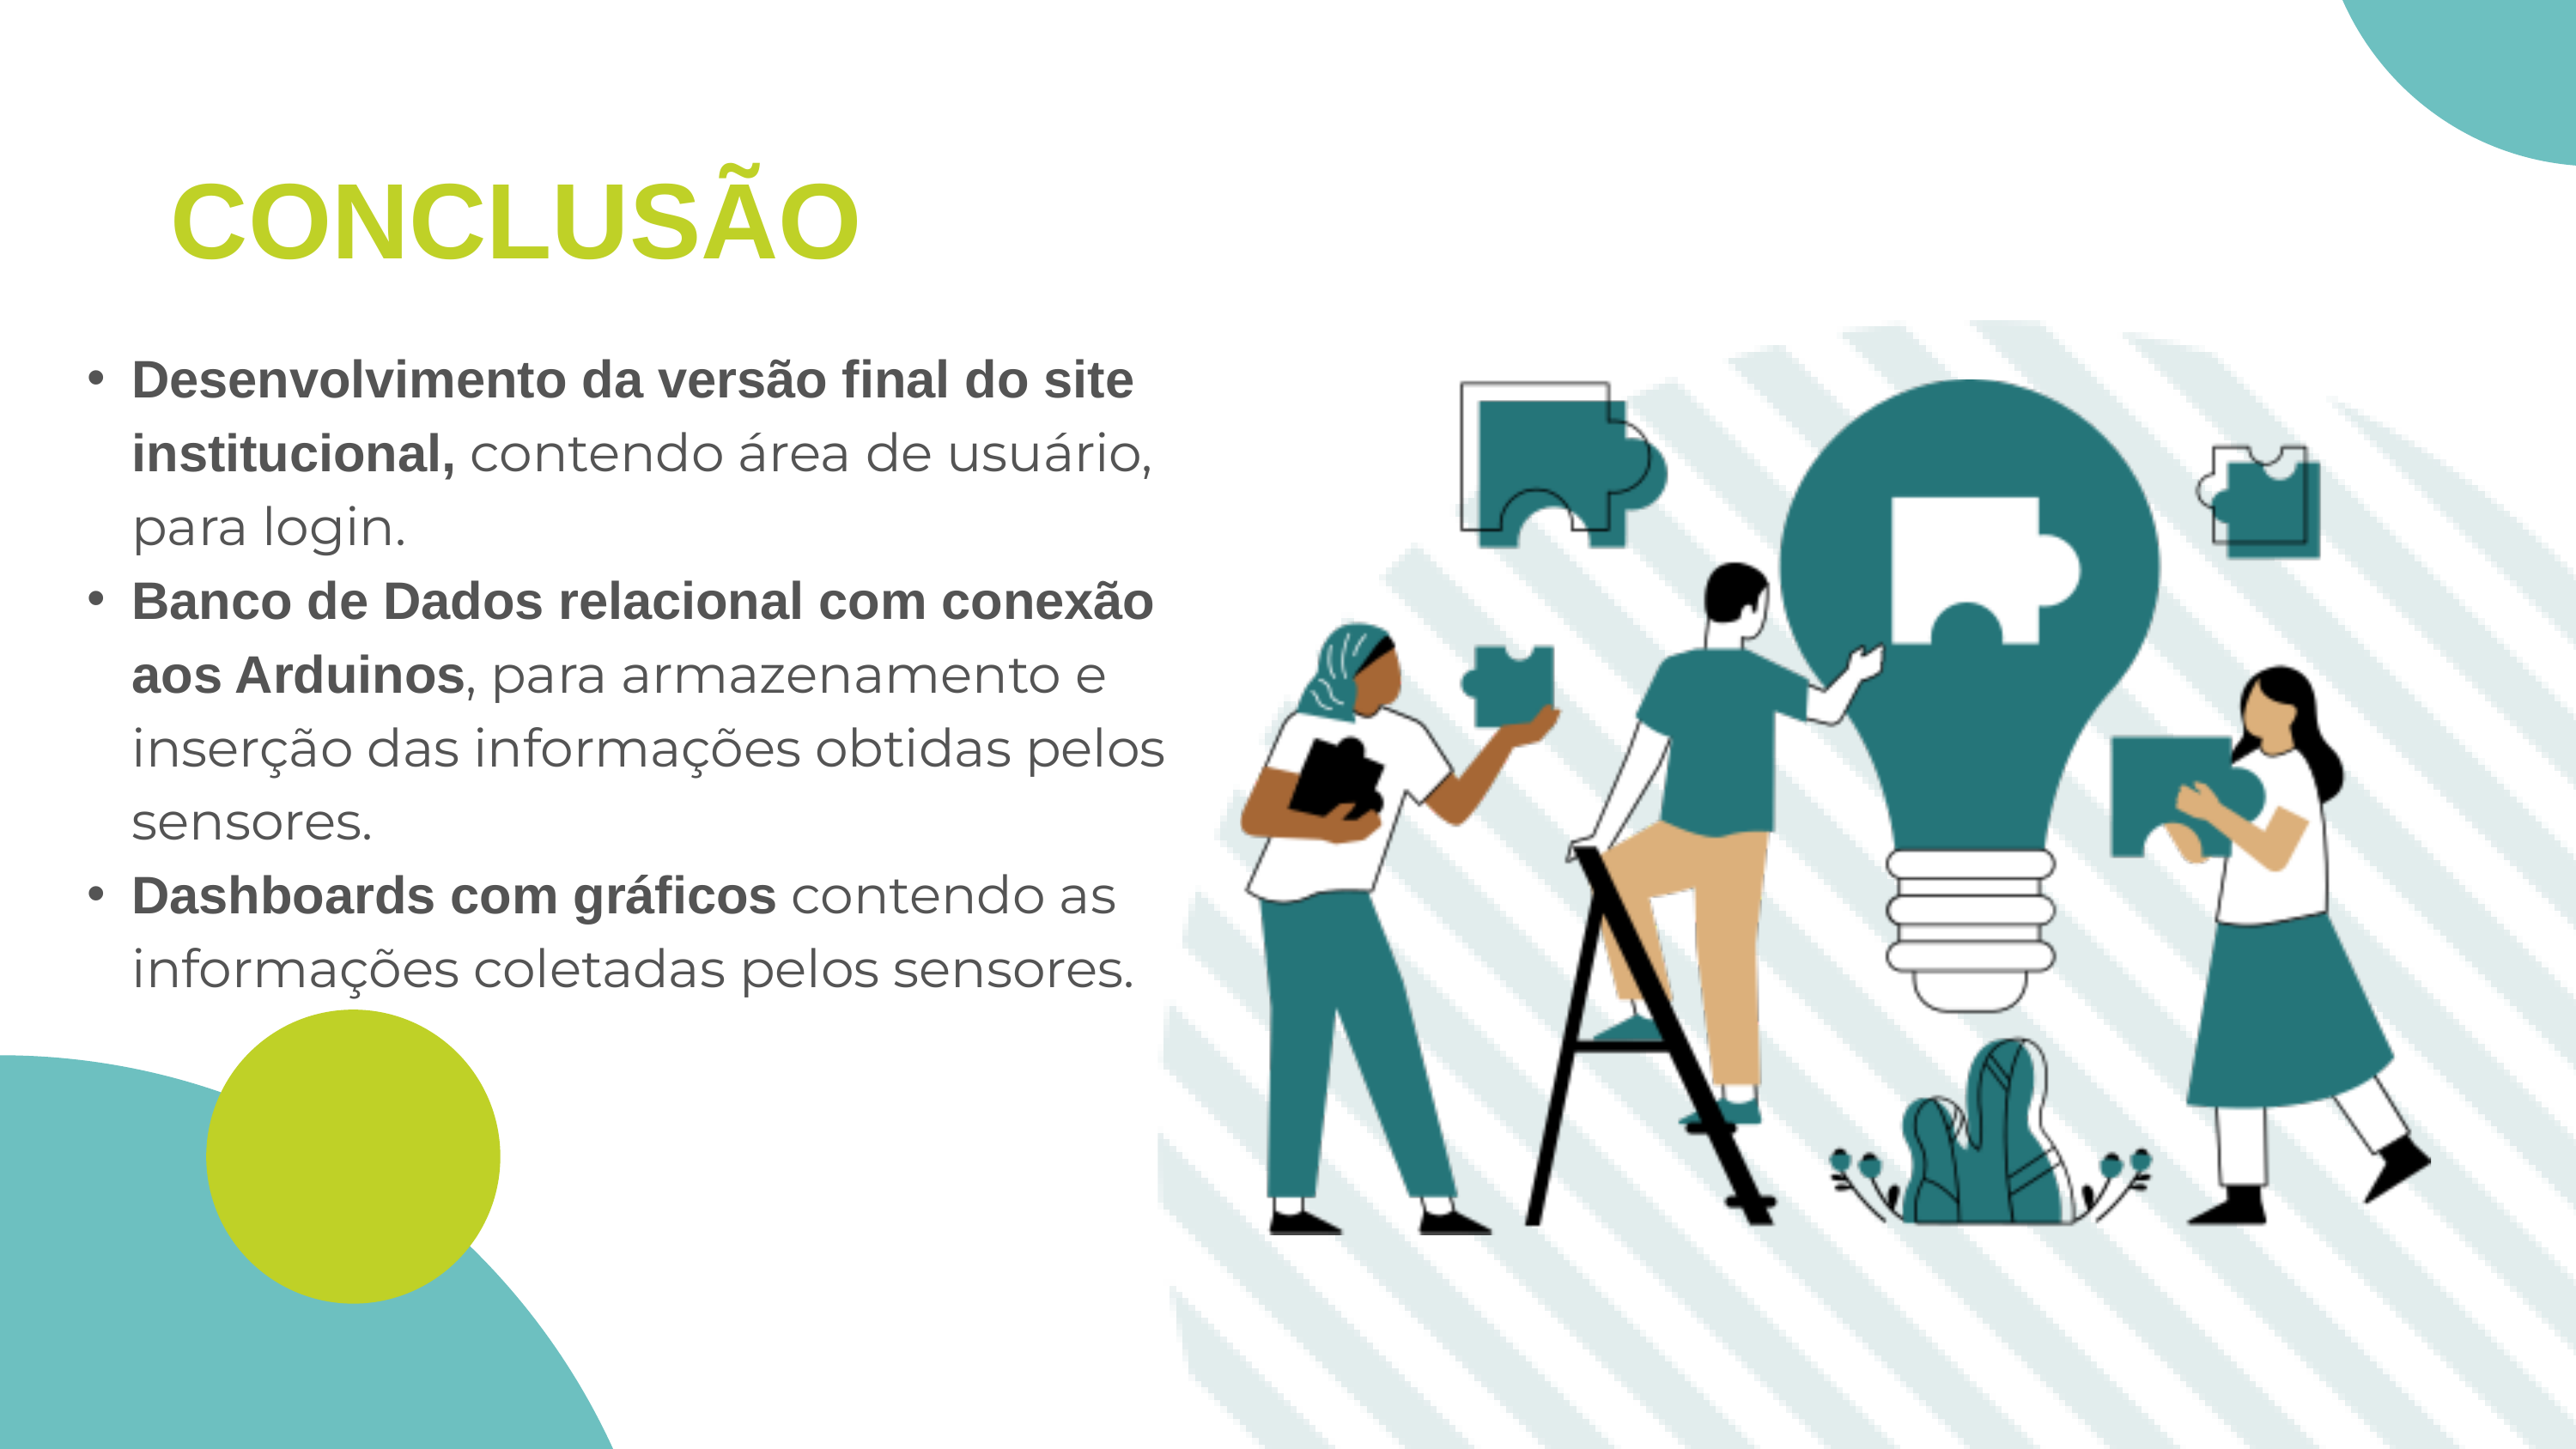

CONCLUSÃO

Desenvolvimento da versão final do site institucional, contendo área de usuário, para login.
Banco de Dados relacional com conexão aos Arduinos, para armazenamento e inserção das informações obtidas pelos sensores.
Dashboards com gráficos contendo as informações coletadas pelos sensores.